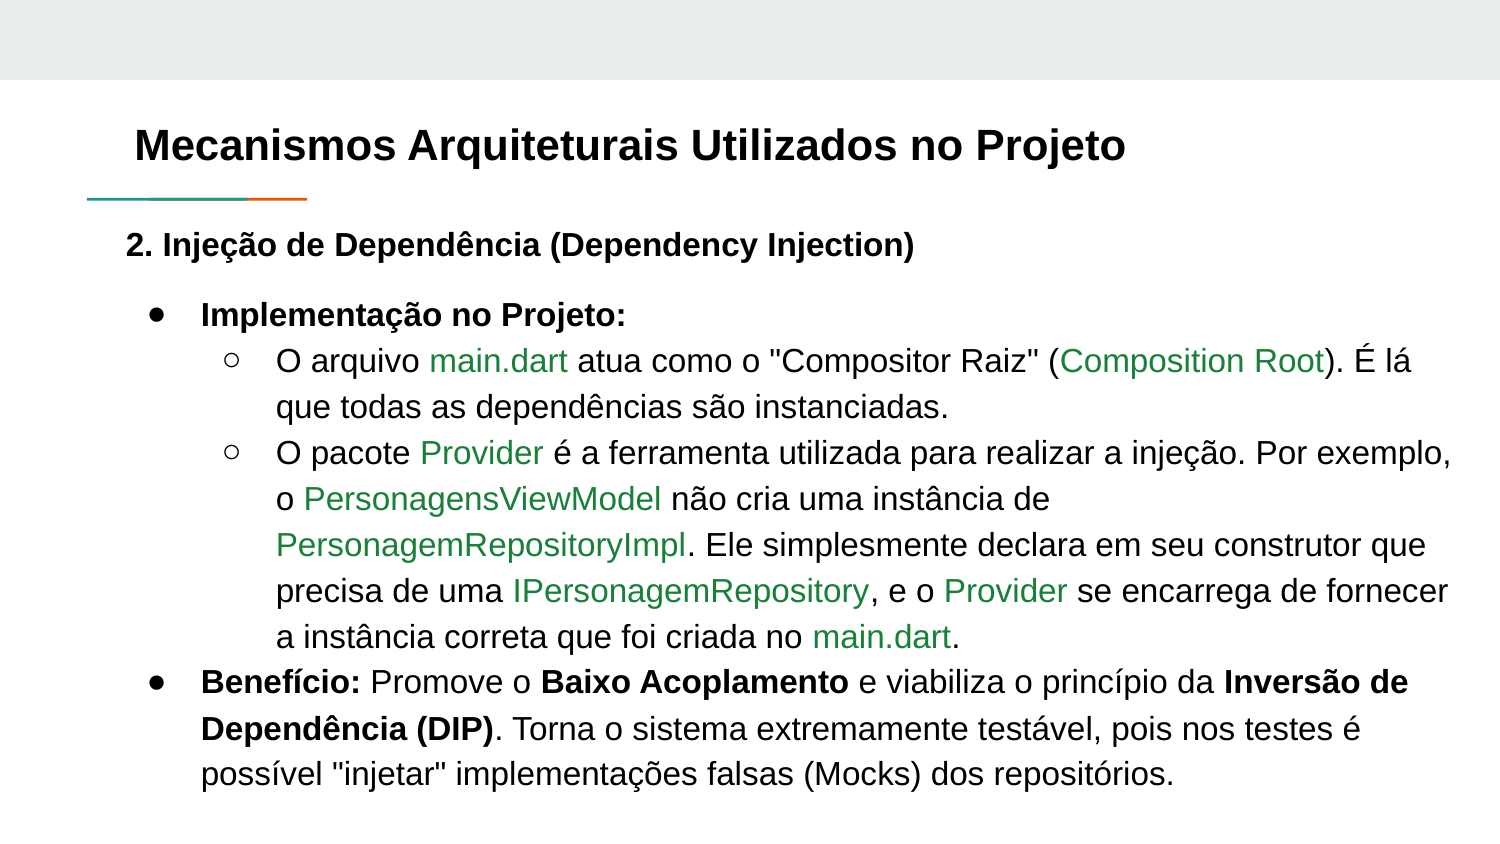

# Mecanismos Arquiteturais Utilizados no Projeto

2. Injeção de Dependência (Dependency Injection)
Implementação no Projeto:
O arquivo main.dart atua como o "Compositor Raiz" (Composition Root). É lá que todas as dependências são instanciadas.
O pacote Provider é a ferramenta utilizada para realizar a injeção. Por exemplo, o PersonagensViewModel não cria uma instância de PersonagemRepositoryImpl. Ele simplesmente declara em seu construtor que precisa de uma IPersonagemRepository, e o Provider se encarrega de fornecer a instância correta que foi criada no main.dart.
Benefício: Promove o Baixo Acoplamento e viabiliza o princípio da Inversão de Dependência (DIP). Torna o sistema extremamente testável, pois nos testes é possível "injetar" implementações falsas (Mocks) dos repositórios.